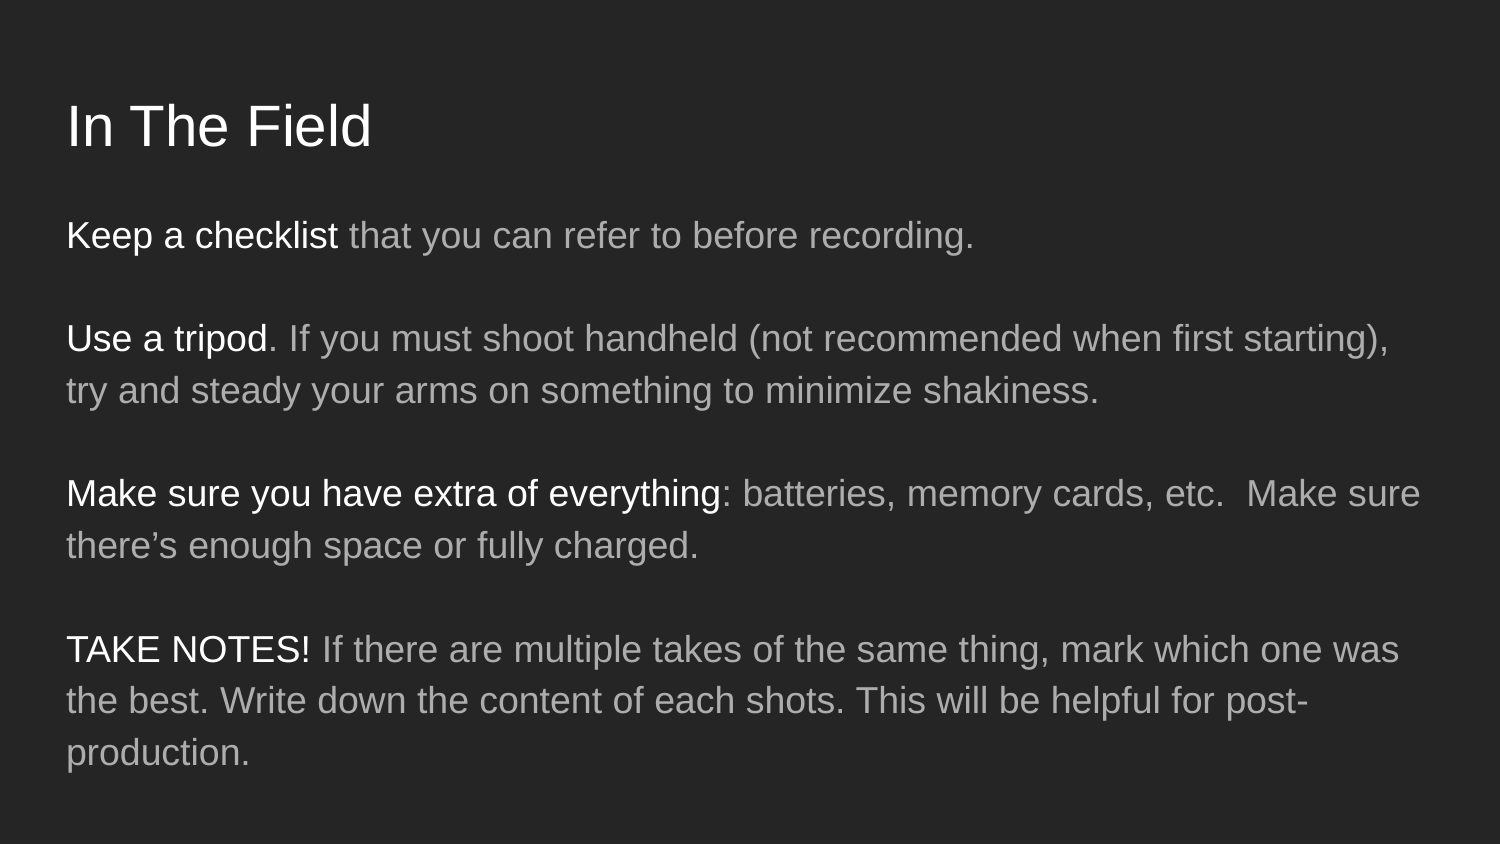

# In The Field
Keep a checklist that you can refer to before recording.

Use a tripod. If you must shoot handheld (not recommended when first starting), try and steady your arms on something to minimize shakiness.

Make sure you have extra of everything: batteries, memory cards, etc.  Make sure there’s enough space or fully charged.

TAKE NOTES! If there are multiple takes of the same thing, mark which one was the best. Write down the content of each shots. This will be helpful for post-production.